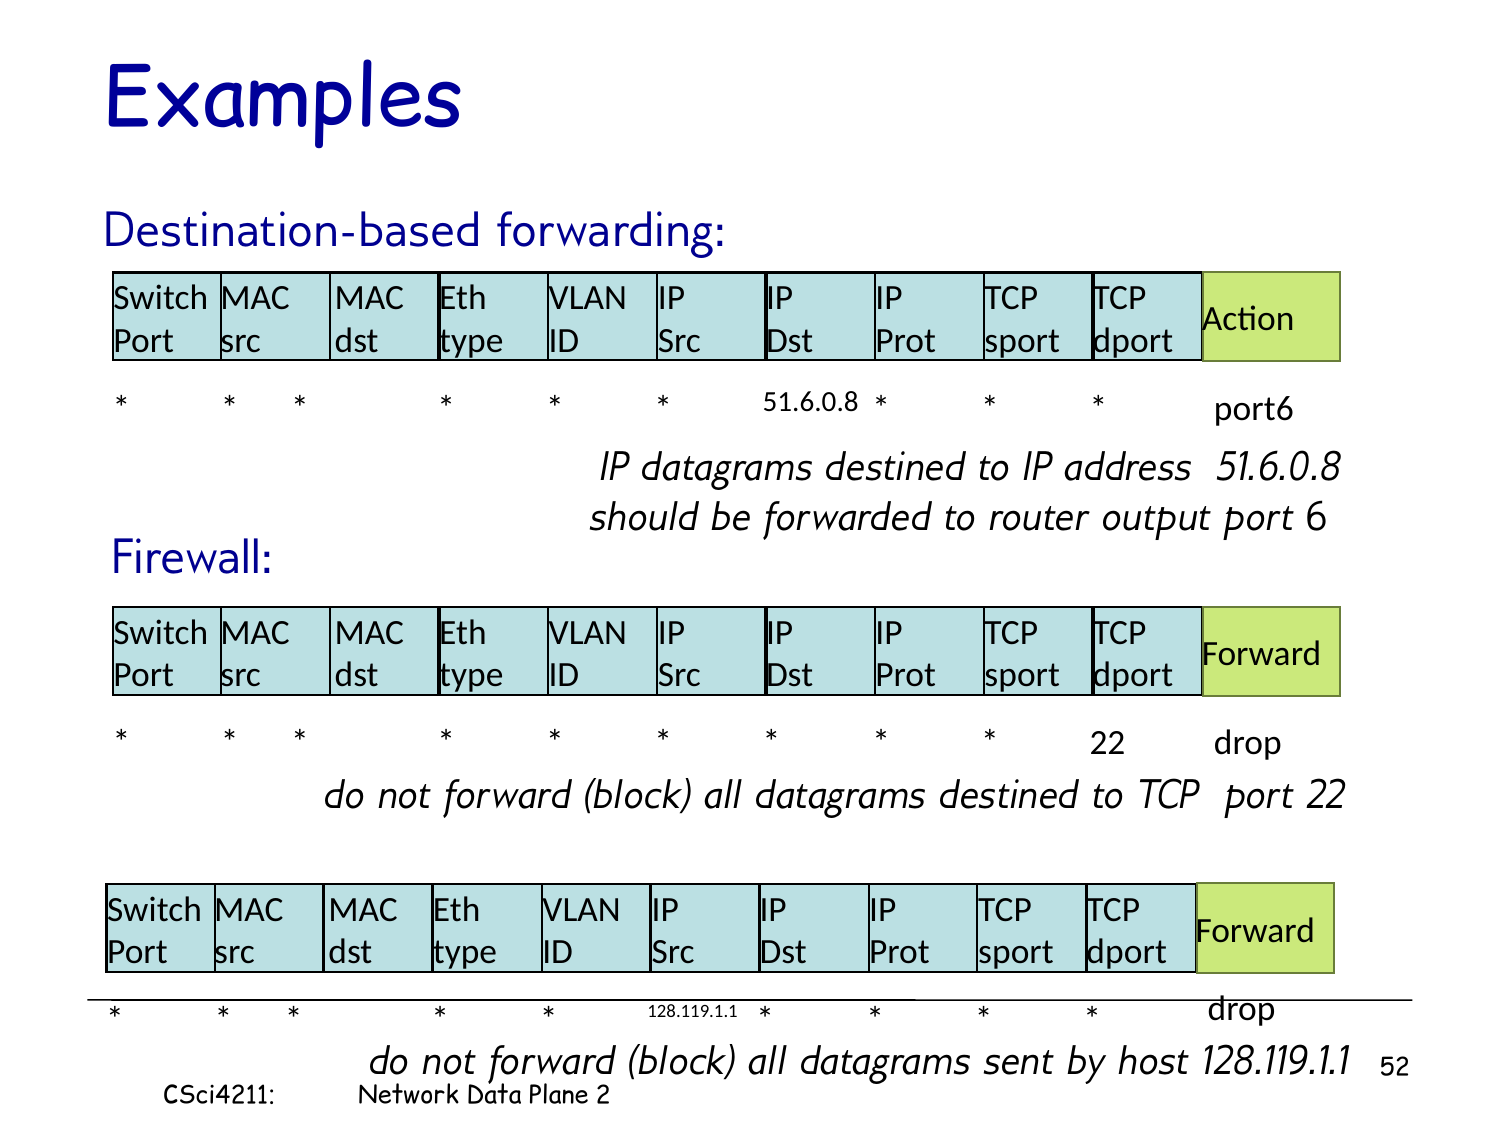

Examples
Destination-based forwarding:
Switch
Port
MAC
src
MAC
dst
Eth
type
VLAN
ID
IP
Src
IP
Dst
IP
Prot
TCP
sport
TCP
dport

Action
51.6.0.8
*
*
*
*
*
*
*
*
*
port6
IP datagrams destined to IP address  51.6.0.8 should be forwarded to router output port 6
Firewall:
Switch
Port
MAC
src
MAC
dst
Eth
type
VLAN
ID
IP
Src
IP
Dst
IP
Prot
TCP
sport
TCP
dport

Forward
*
*
*
*
*
*
*
*
*
22
drop
do not forward (block) all datagrams destined to TCP  port 22
Switch
Port
MAC
src
MAC
dst
Eth
type
VLAN
ID
IP
Src
IP
Dst
IP
Prot
TCP
sport
TCP
dport

Forward
drop
128.119.1.1
*
*
*
*
*
*
*
*
*
do not forward (block) all datagrams sent by host 128.119.1.1
52
CSci4211:           Network Data Plane 2